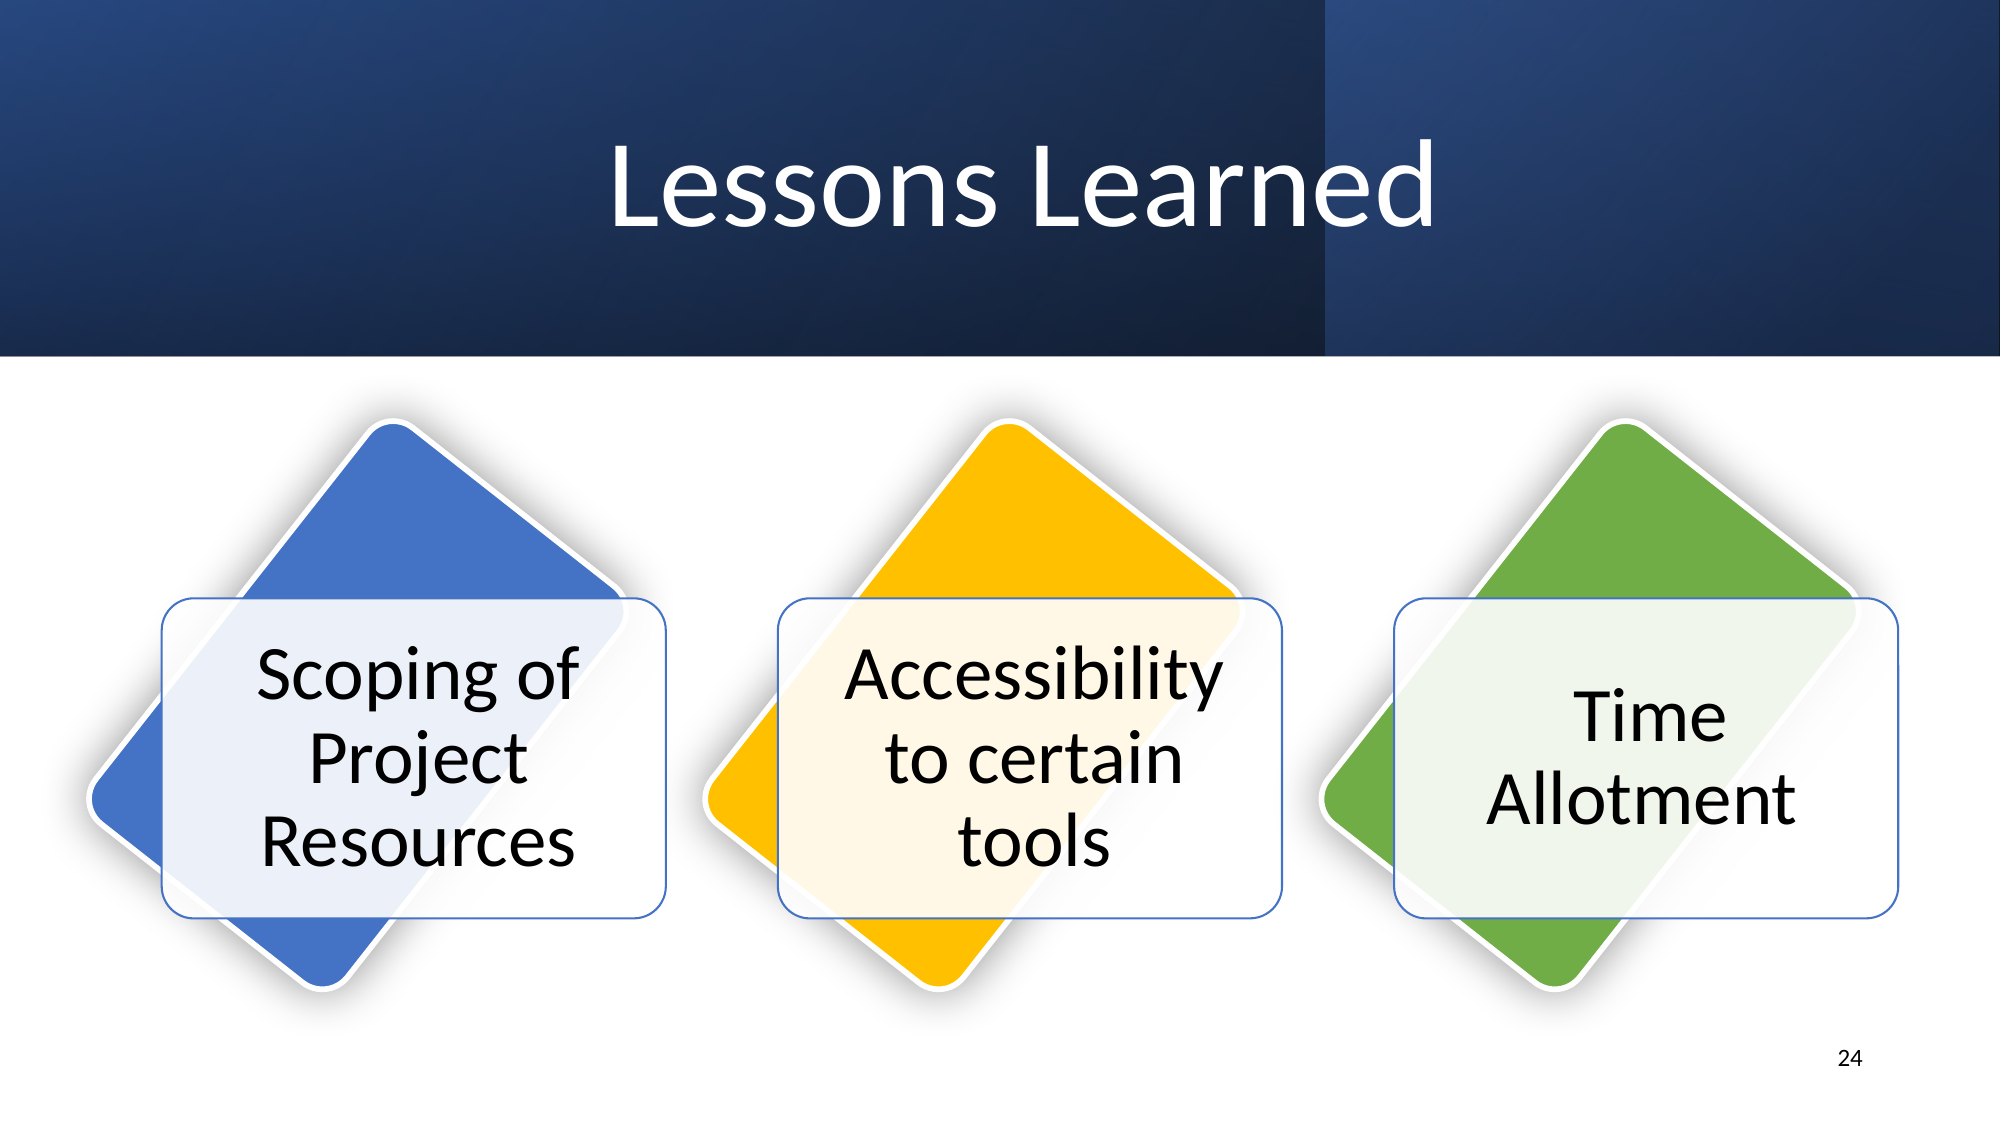

# Lessons Learned
Scoping of Project Resources
Accessibility to certain tools
Time Allotment
24